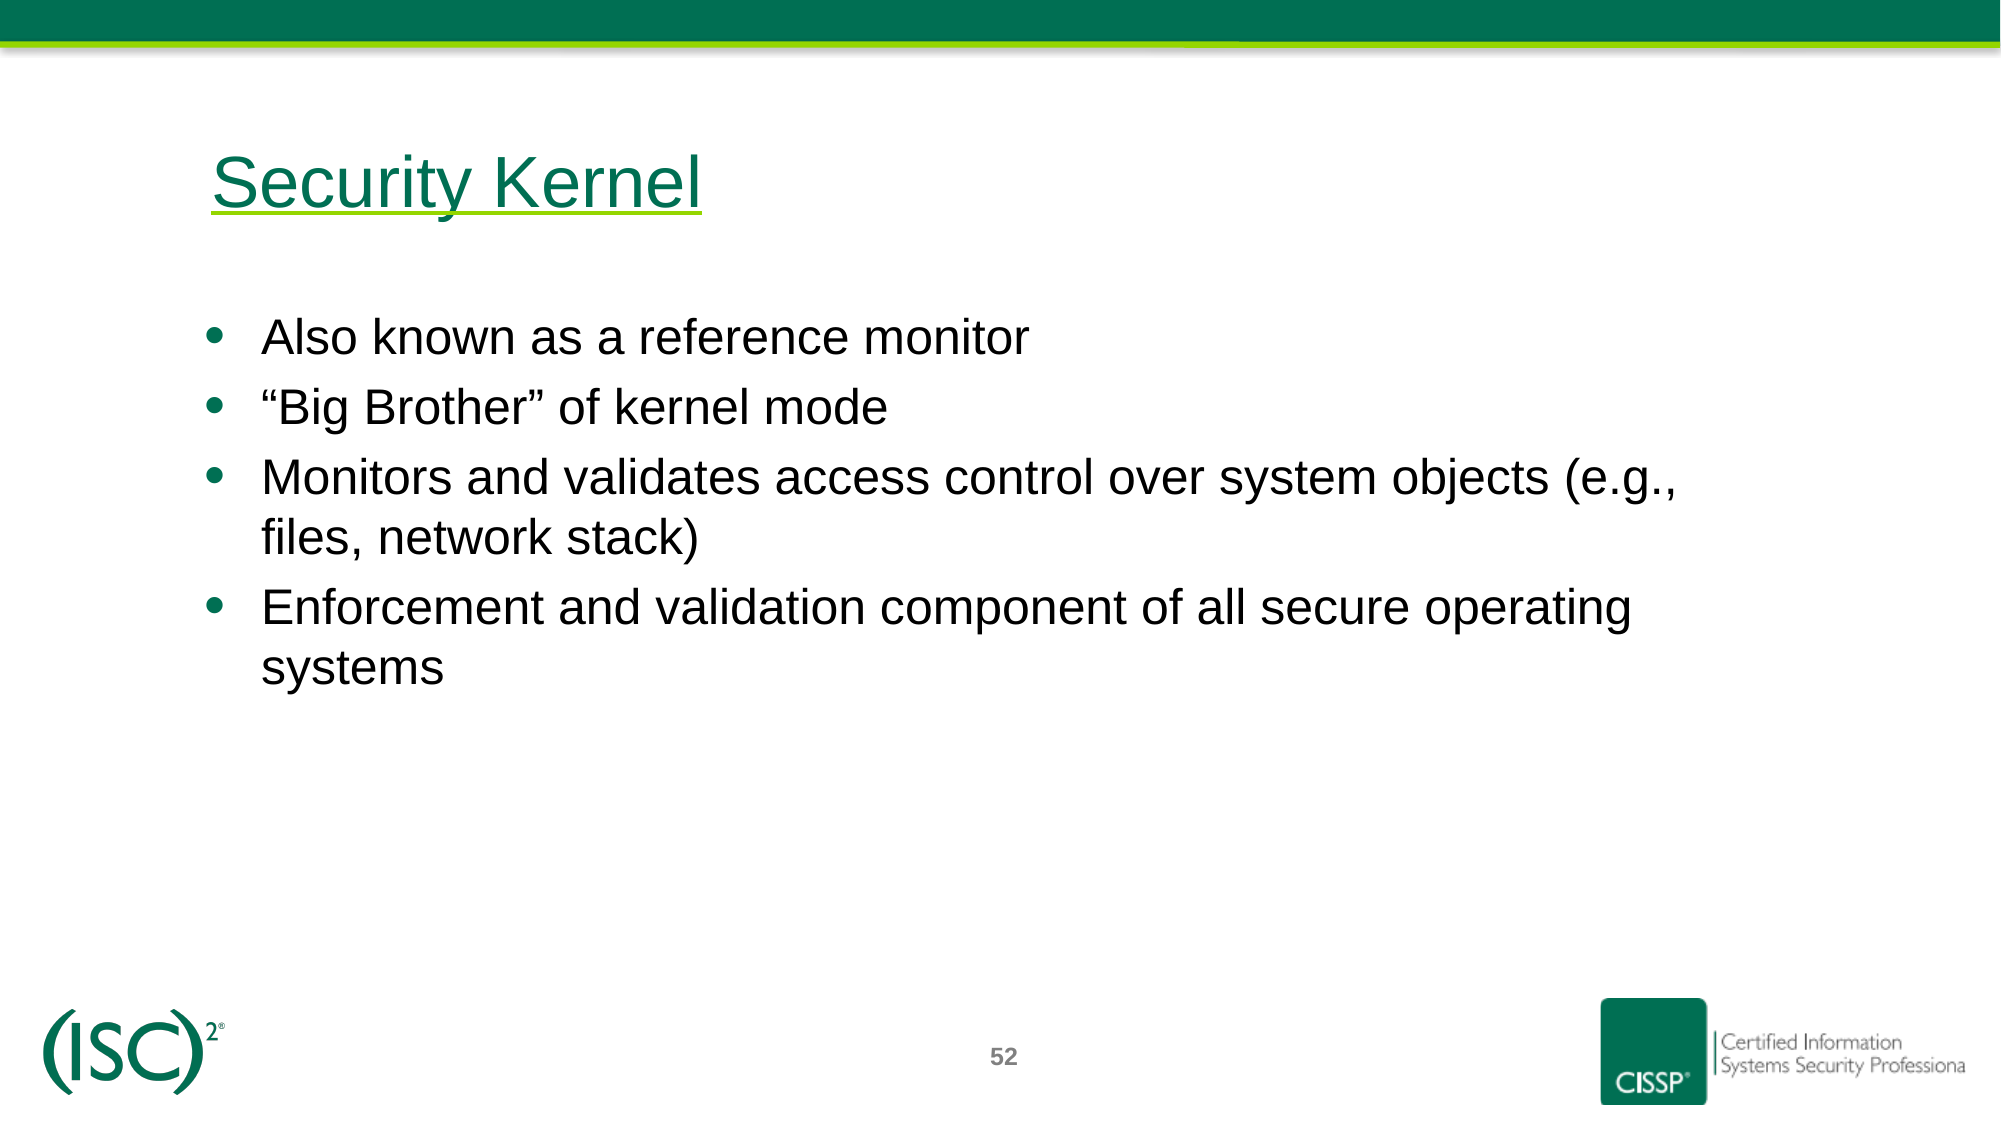

# Security Kernel
Also known as a reference monitor
“Big Brother” of kernel mode
Monitors and validates access control over system objects (e.g., files, network stack)
Enforcement and validation component of all secure operating systems